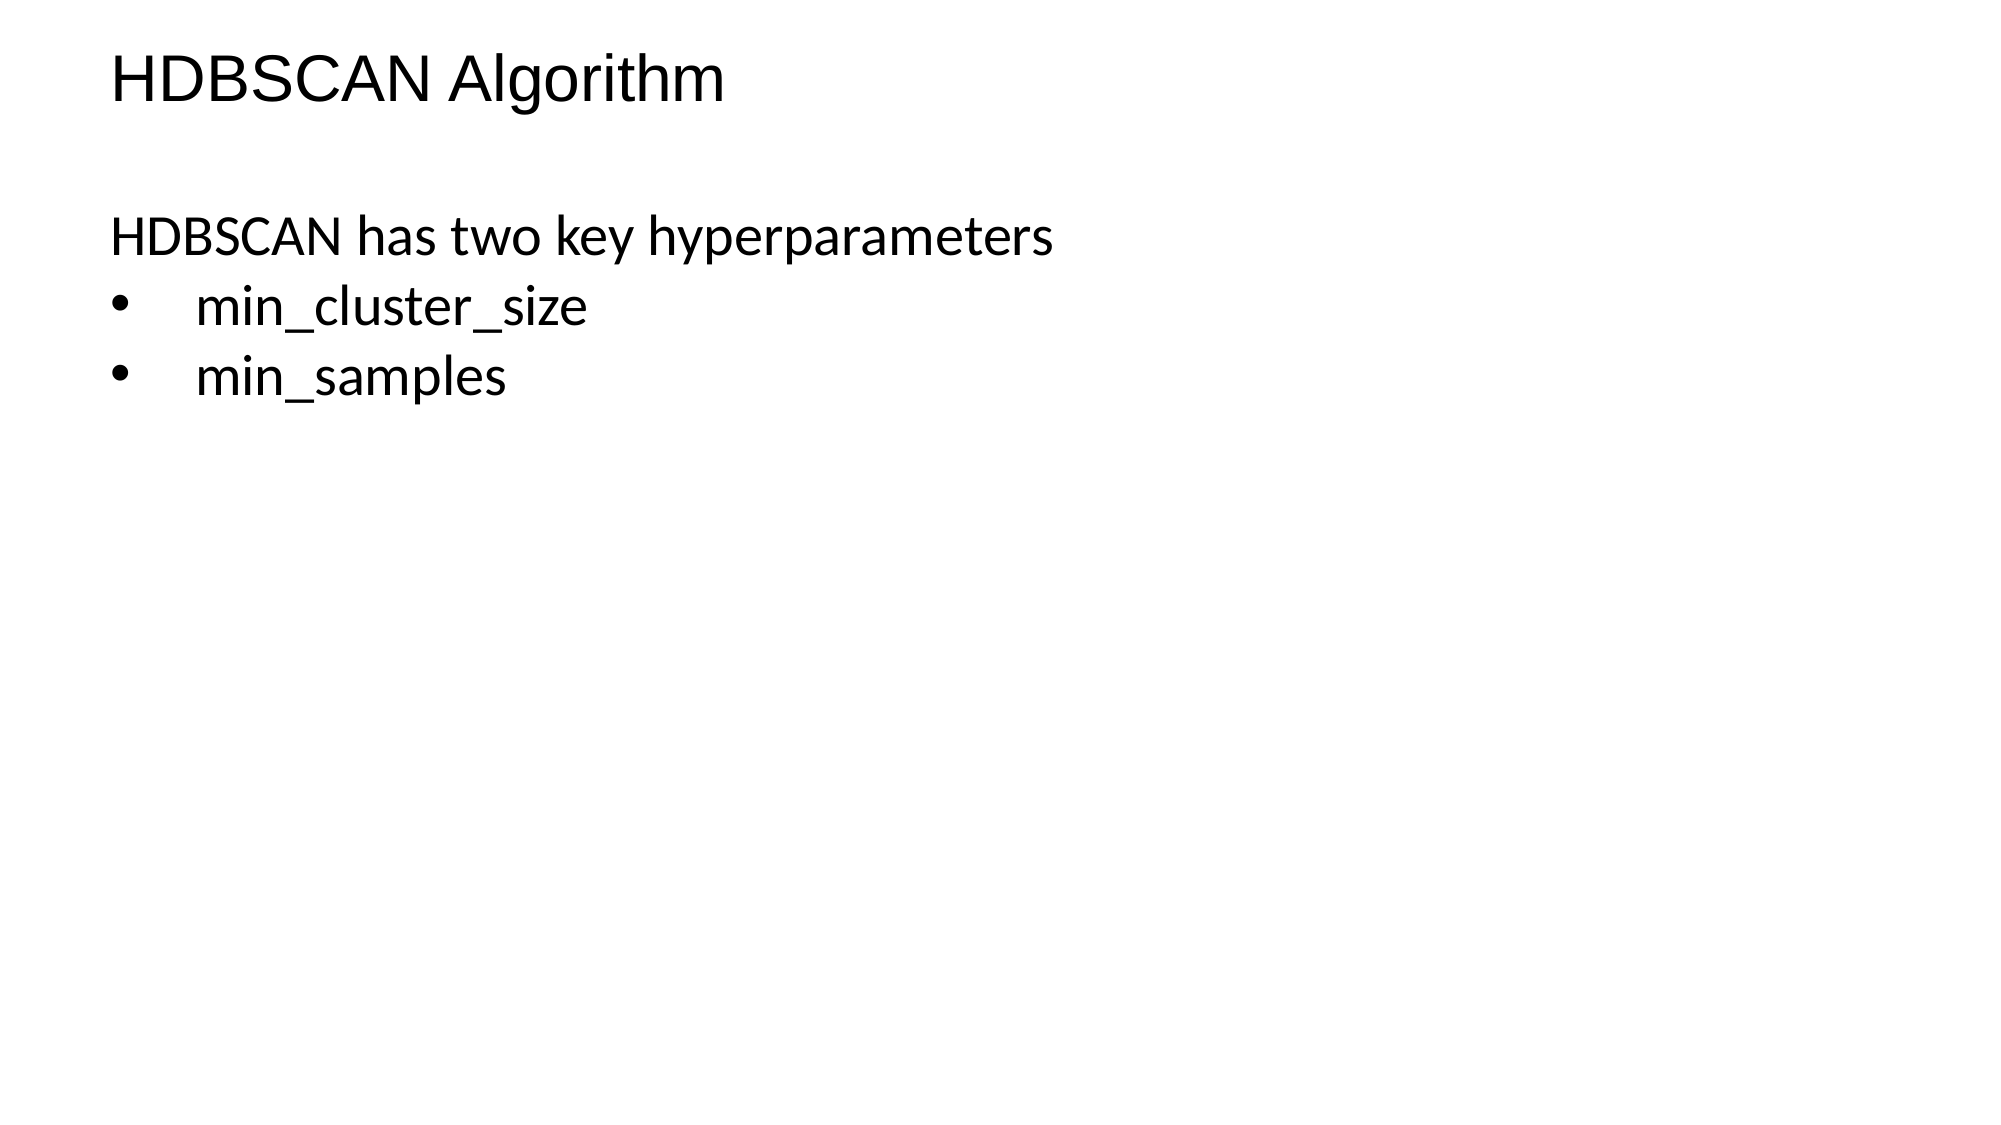

# HDBSCAN Algorithm
HDBSCAN has two key hyperparameters
min_cluster_size
min_samples